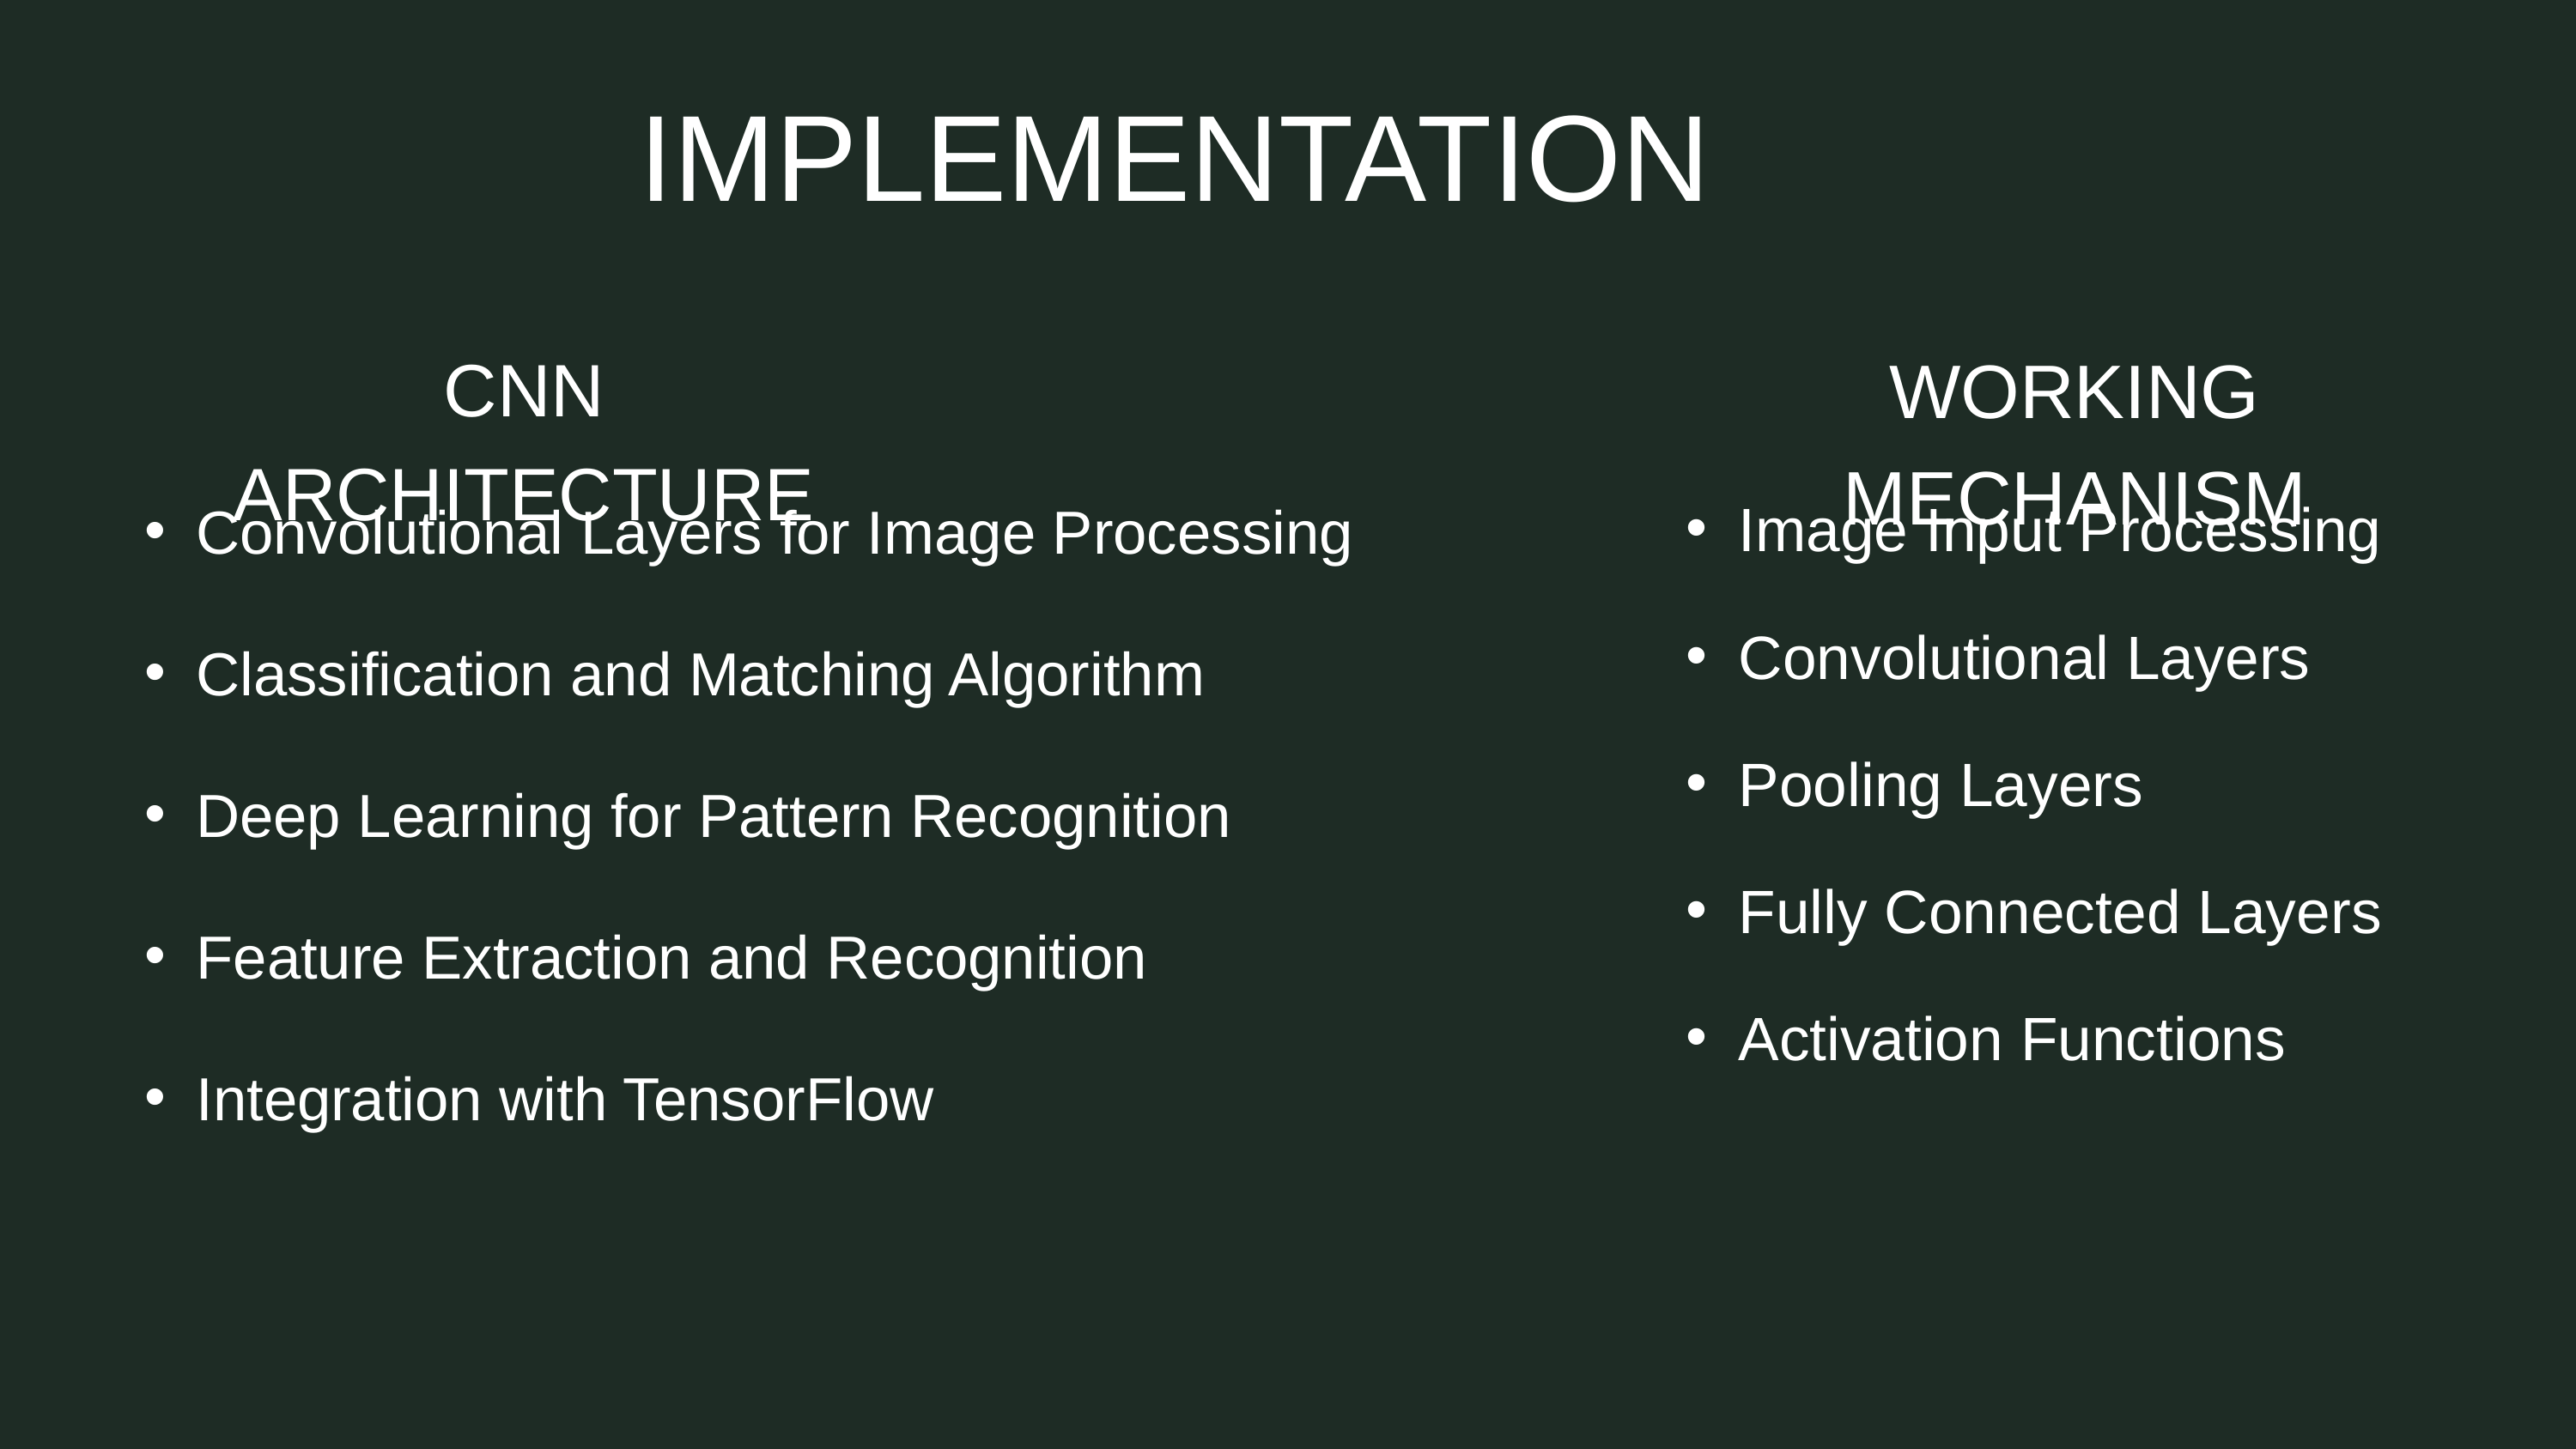

IMPLEMENTATION
CNN ARCHITECTURE
WORKING MECHANISM
Convolutional Layers for Image Processing
Classification and Matching Algorithm
Deep Learning for Pattern Recognition
Feature Extraction and Recognition
Integration with TensorFlow
Image Input Processing
Convolutional Layers
Pooling Layers
Fully Connected Layers
Activation Functions